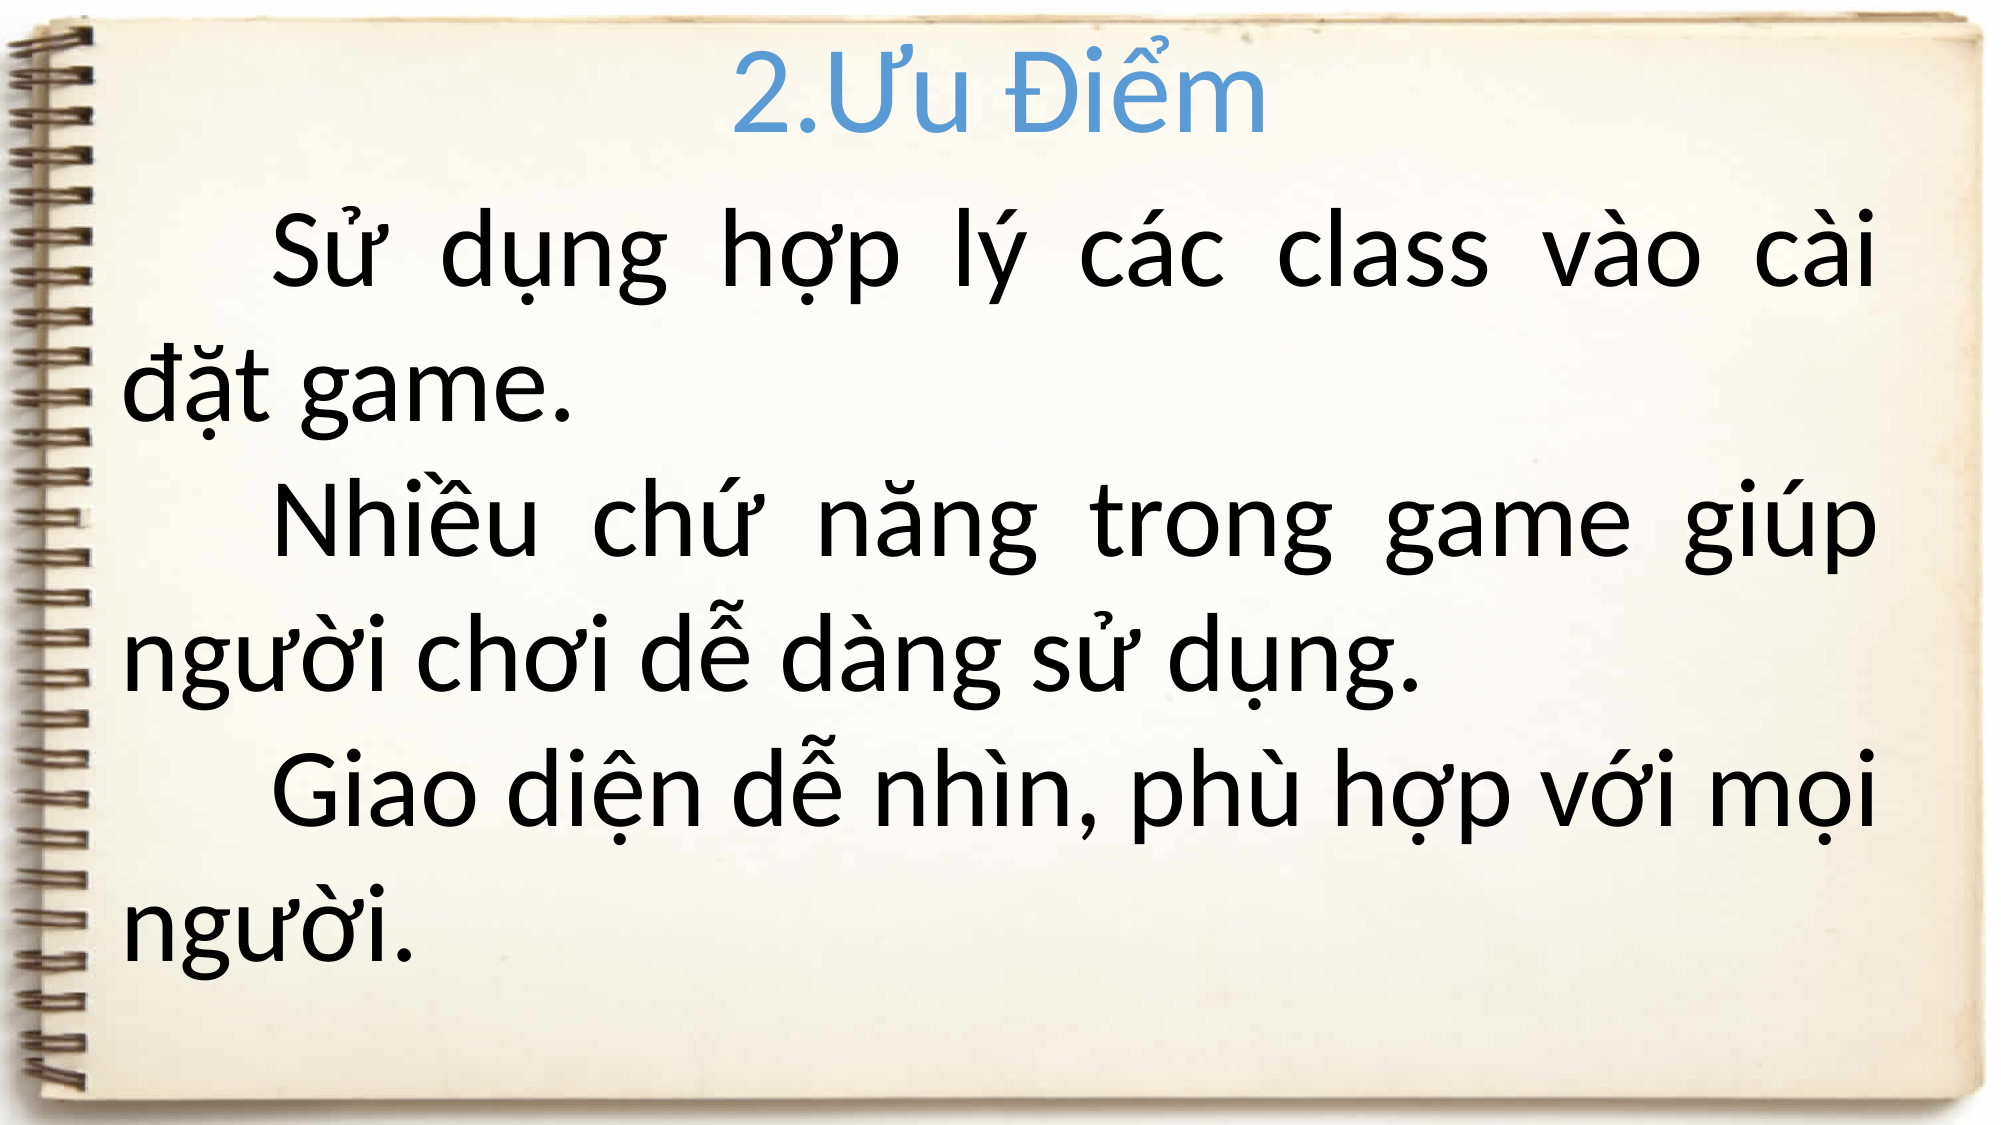

2.Ưu Điểm
	Sử dụng hợp lý các class vào cài đặt game.
	Nhiều chứ năng trong game giúp người chơi dễ dàng sử dụng.
	Giao diện dễ nhìn, phù hợp với mọi người.